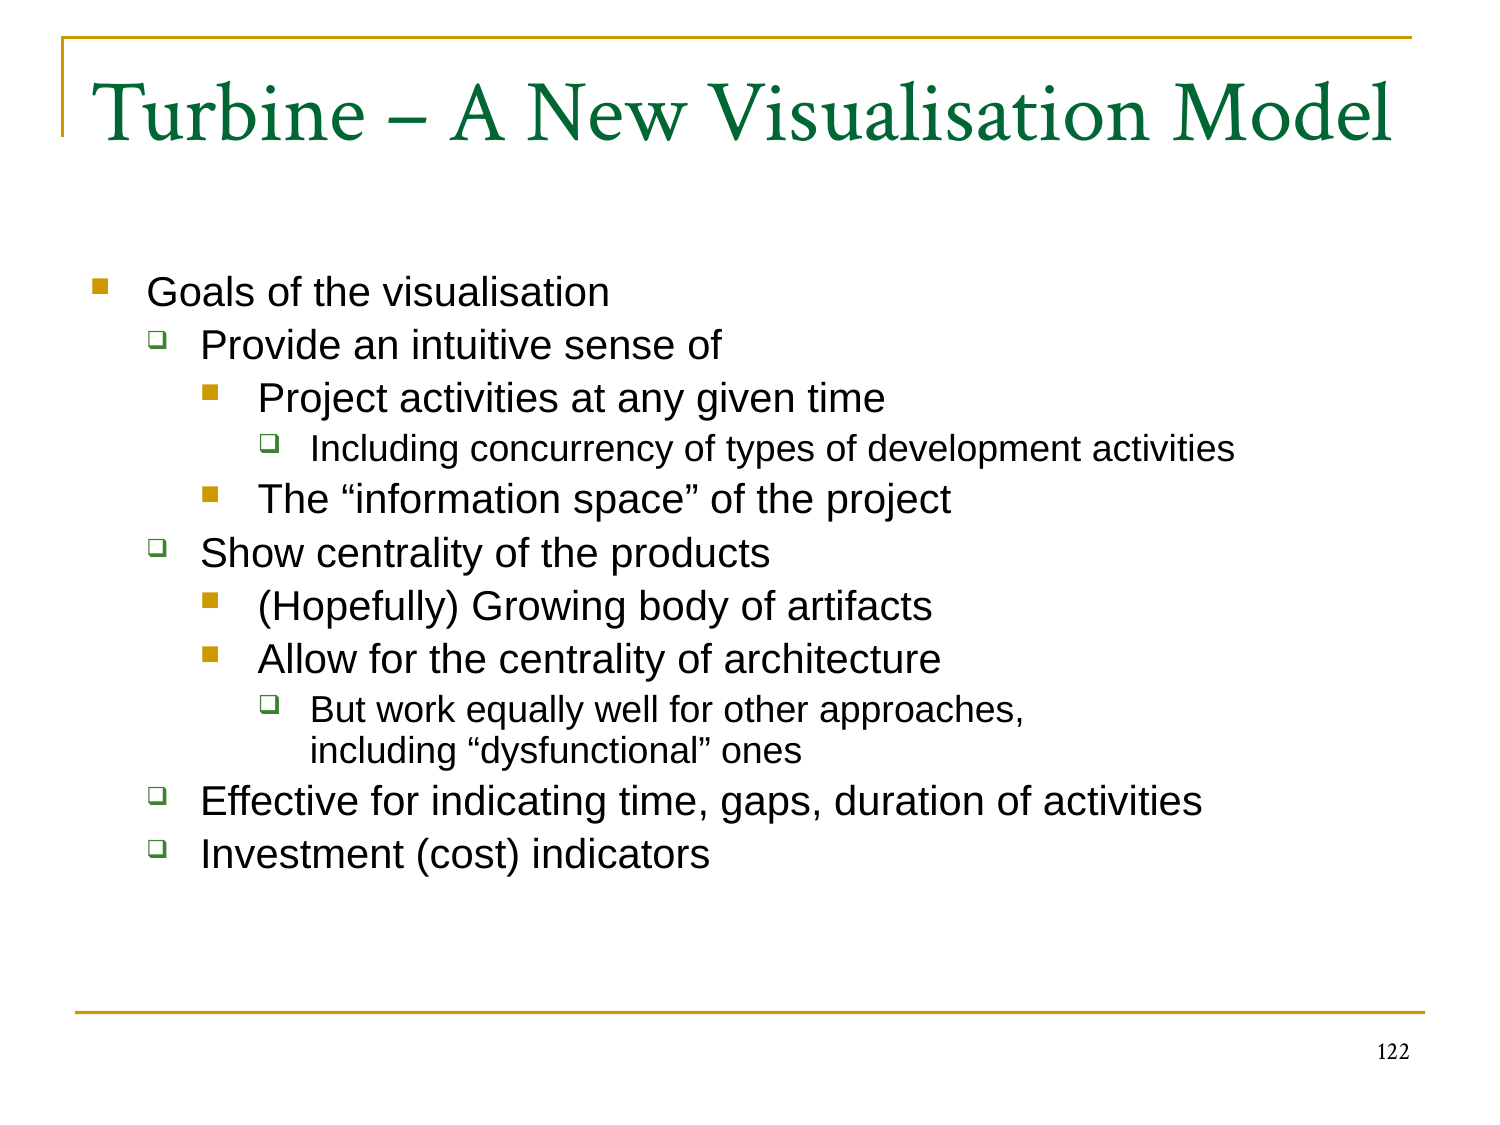

# Turbine – A New Visualisation Model
Goals of the visualisation
Provide an intuitive sense of
Project activities at any given time
Including concurrency of types of development activities
The “information space” of the project
Show centrality of the products
(Hopefully) Growing body of artifacts
Allow for the centrality of architecture
But work equally well for other approaches,
including “dysfunctional” ones
Effective for indicating time, gaps, duration of activities
Investment (cost) indicators
122